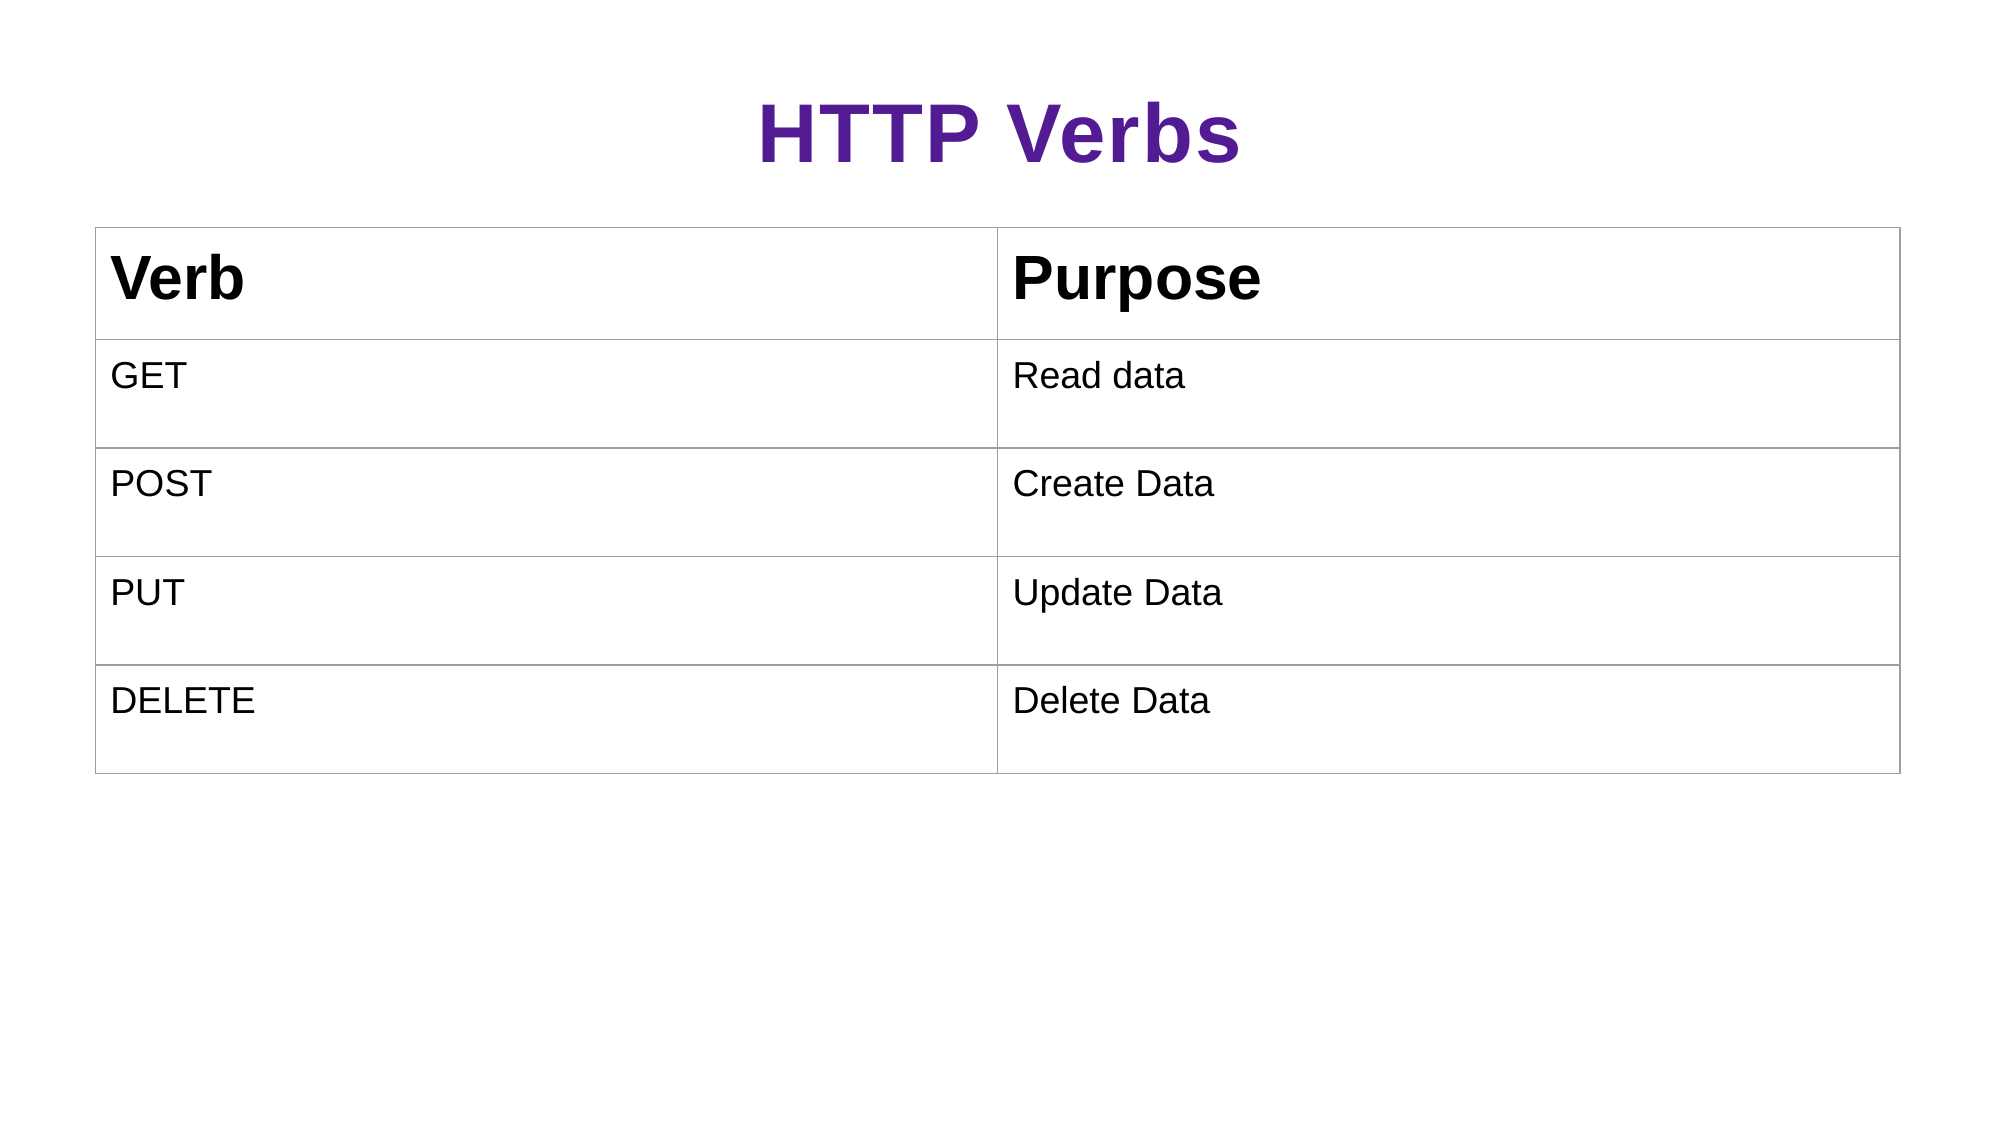

# HTTP Verbs
| Verb | Purpose |
| --- | --- |
| GET | Read data |
| POST | Create Data |
| PUT | Update Data |
| DELETE | Delete Data |